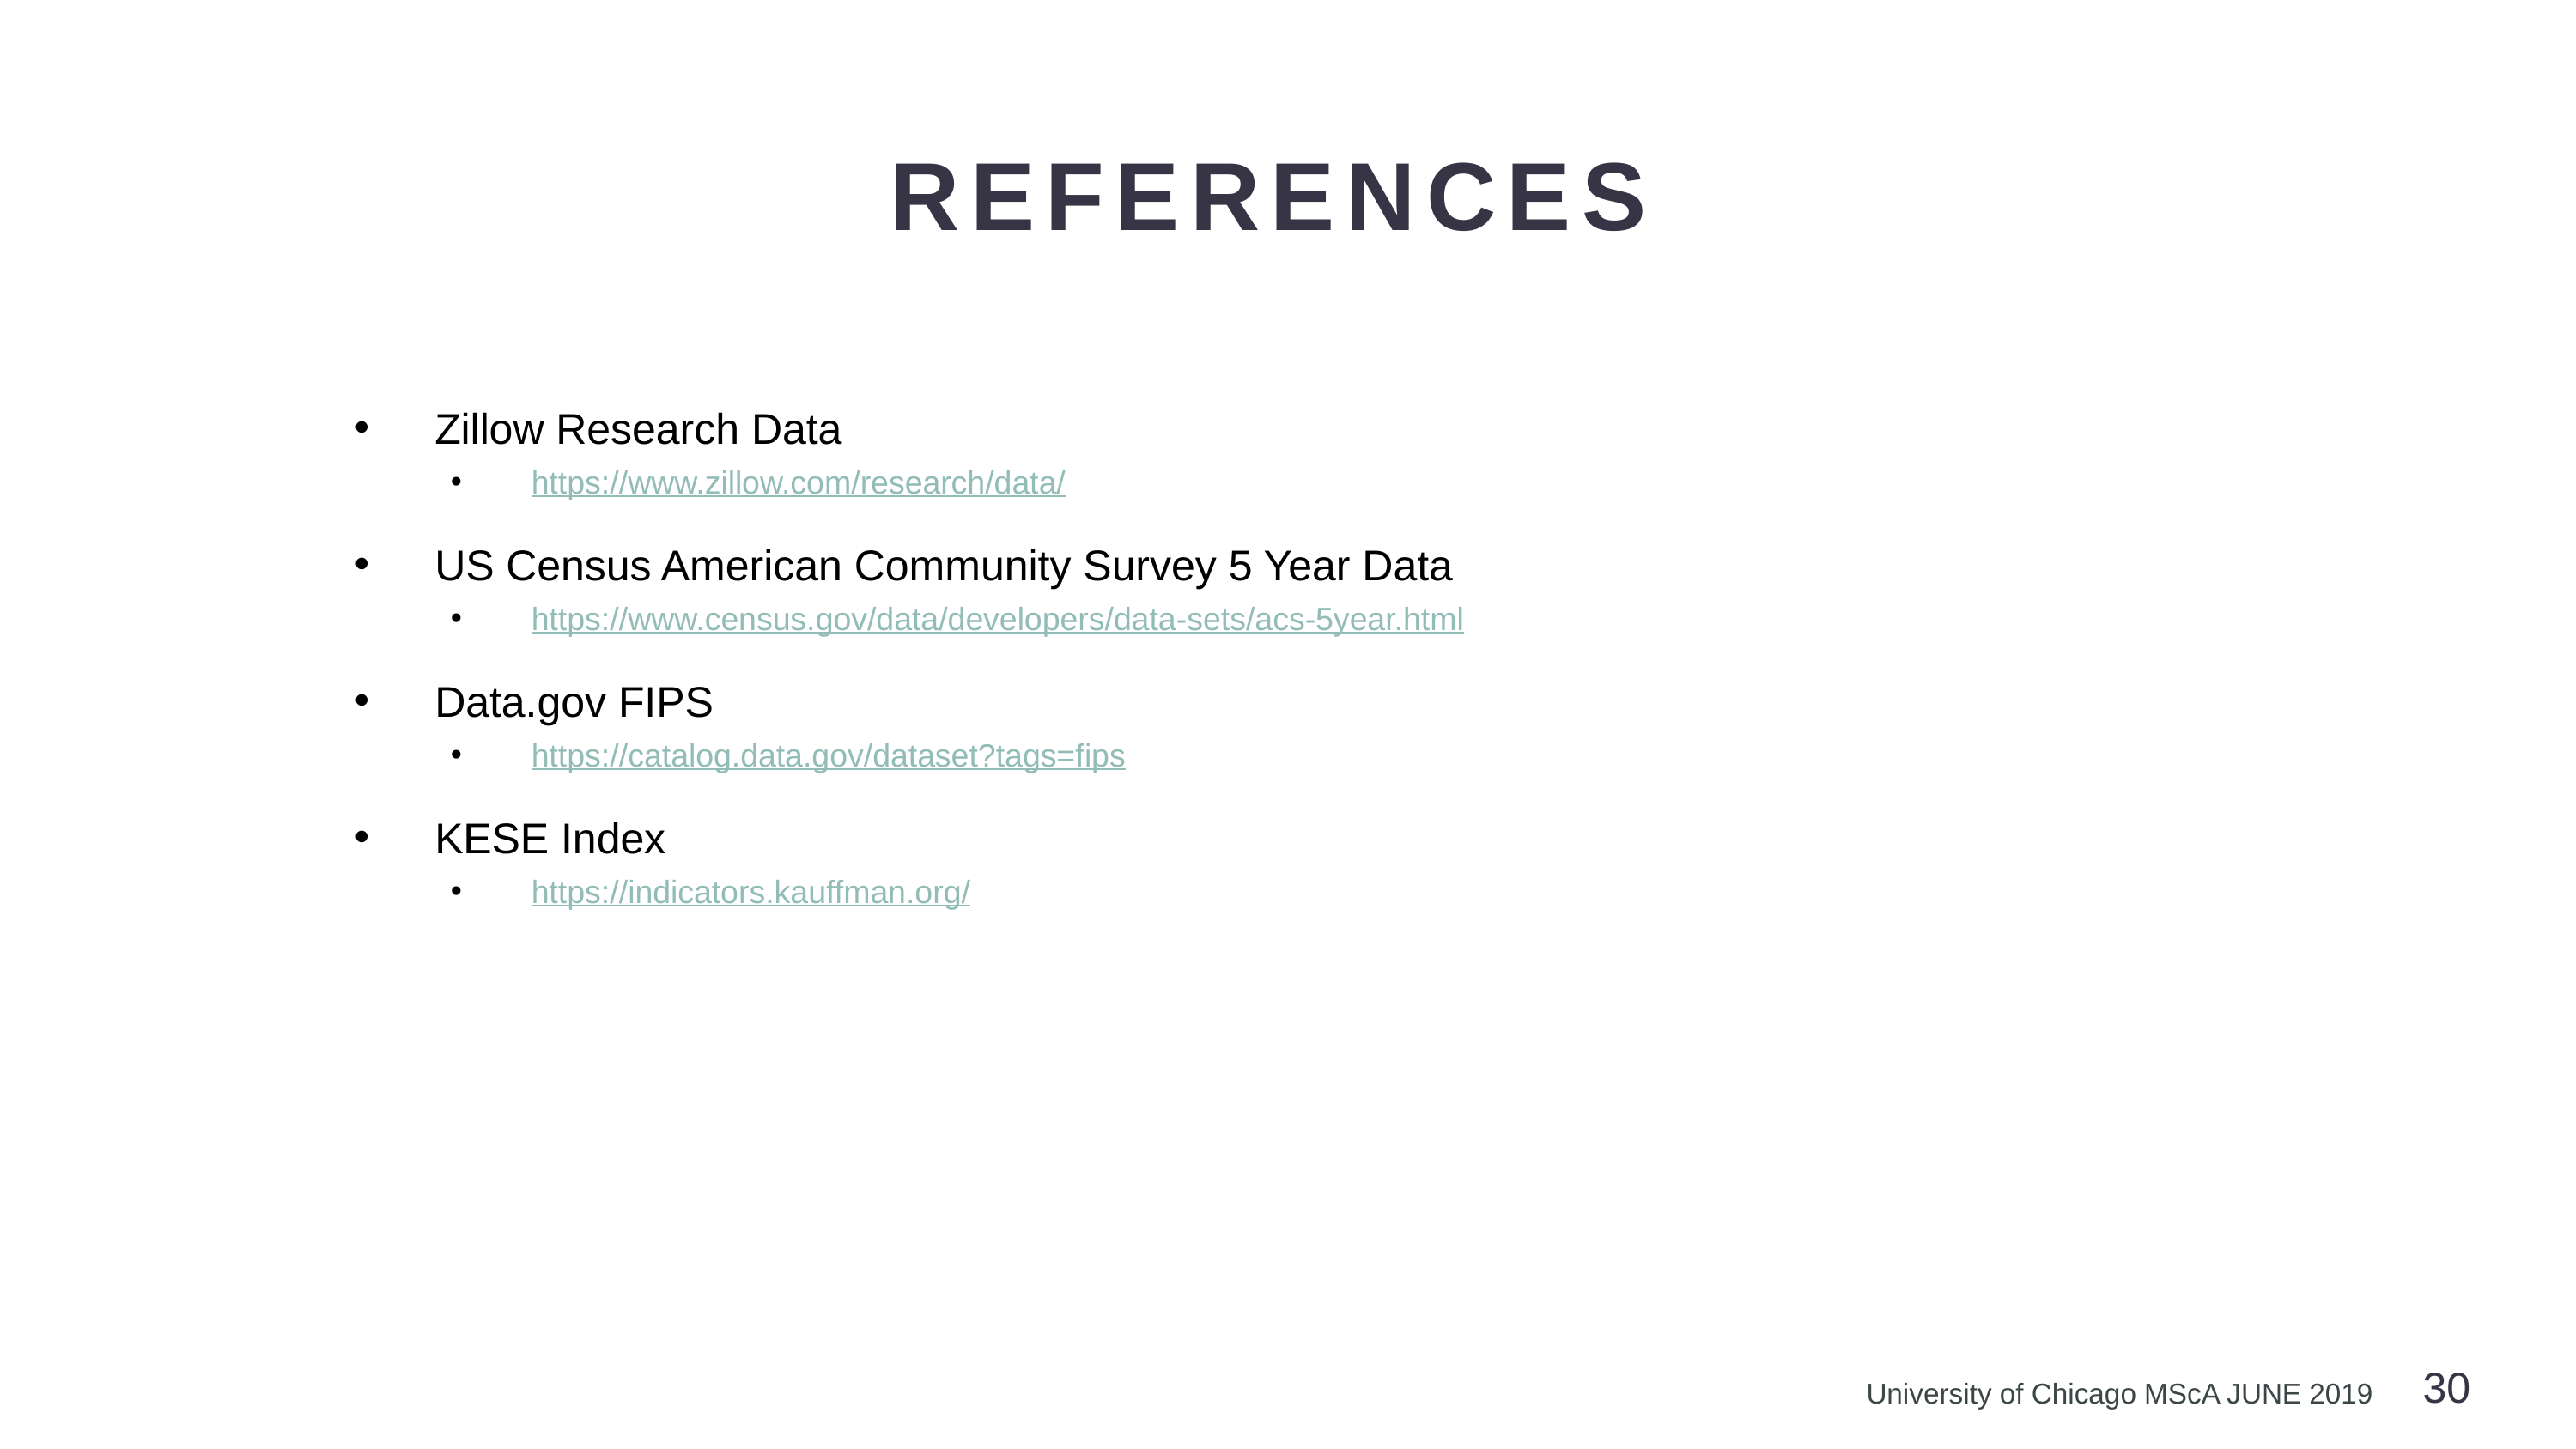

REFERENCES
Zillow Research Data
https://www.zillow.com/research/data/
US Census American Community Survey 5 Year Data
https://www.census.gov/data/developers/data-sets/acs-5year.html
Data.gov FIPS
https://catalog.data.gov/dataset?tags=fips
KESE Index
https://indicators.kauffman.org/

30
University of Chicago MScA JUNE 2019